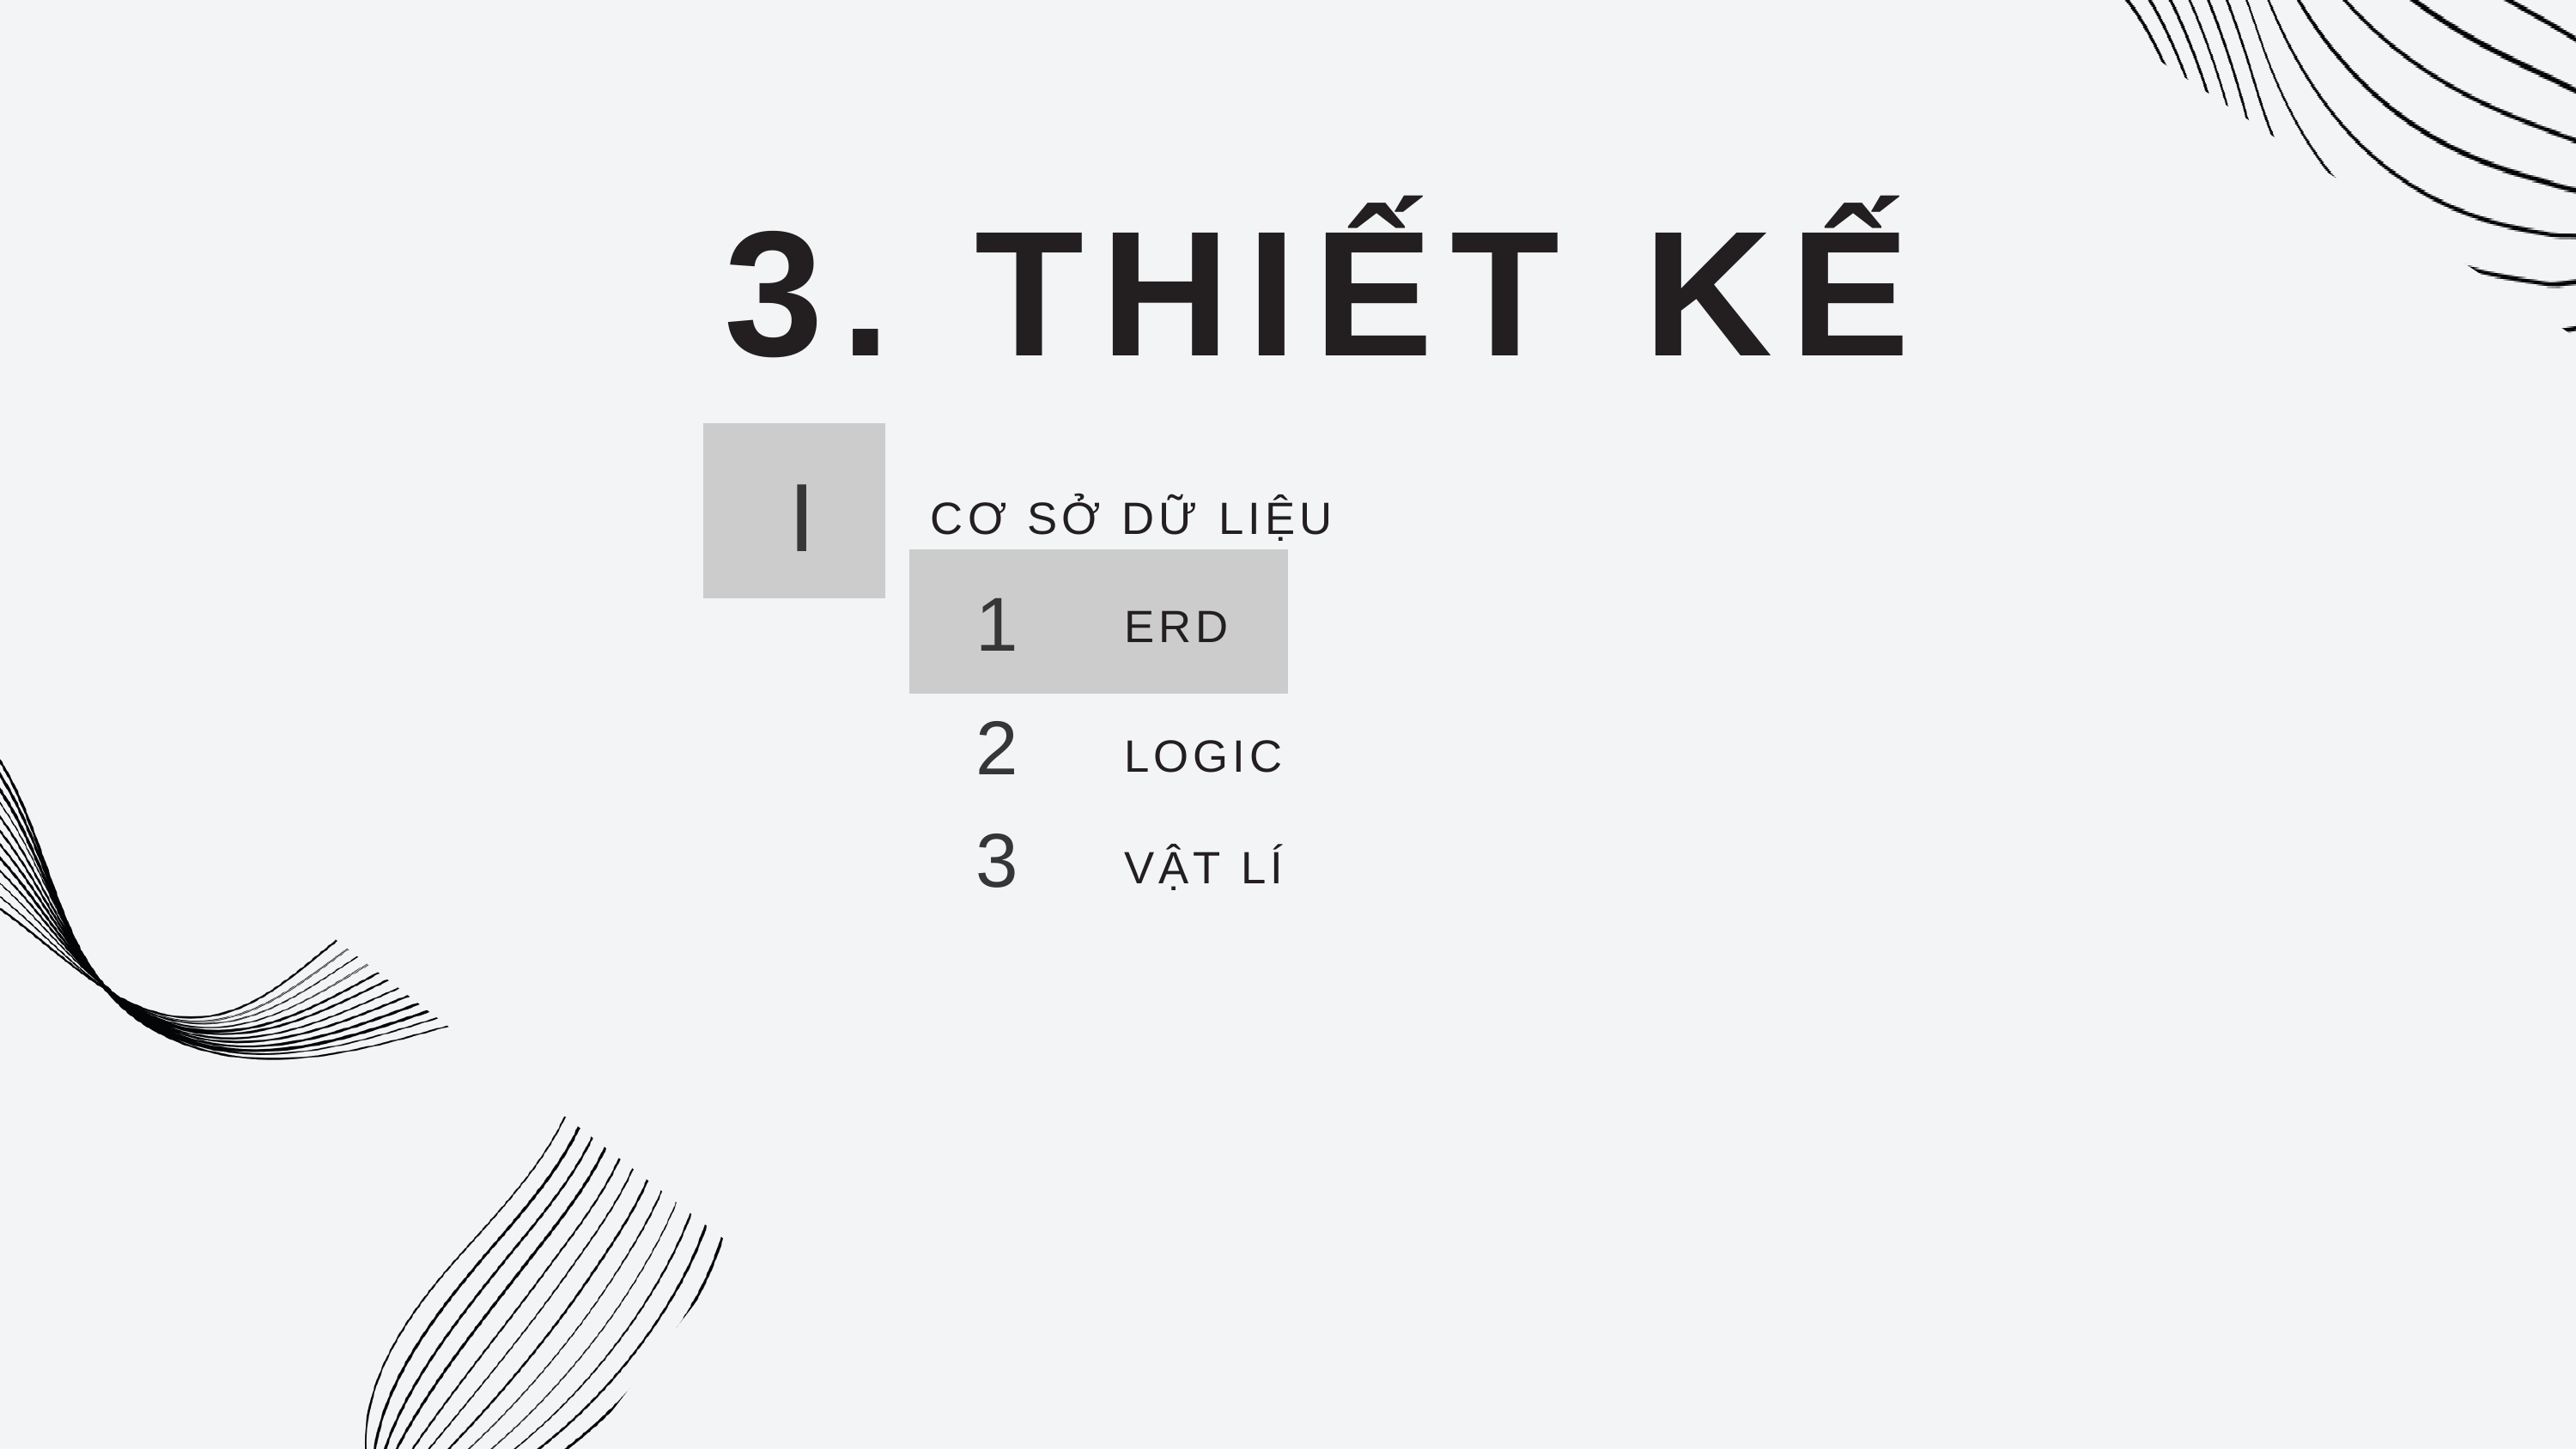

3. THIẾT KẾ

I
CƠ SỞ DỮ LIỆU

1
ERD
2
LOGIC

3
VẬT LÍ